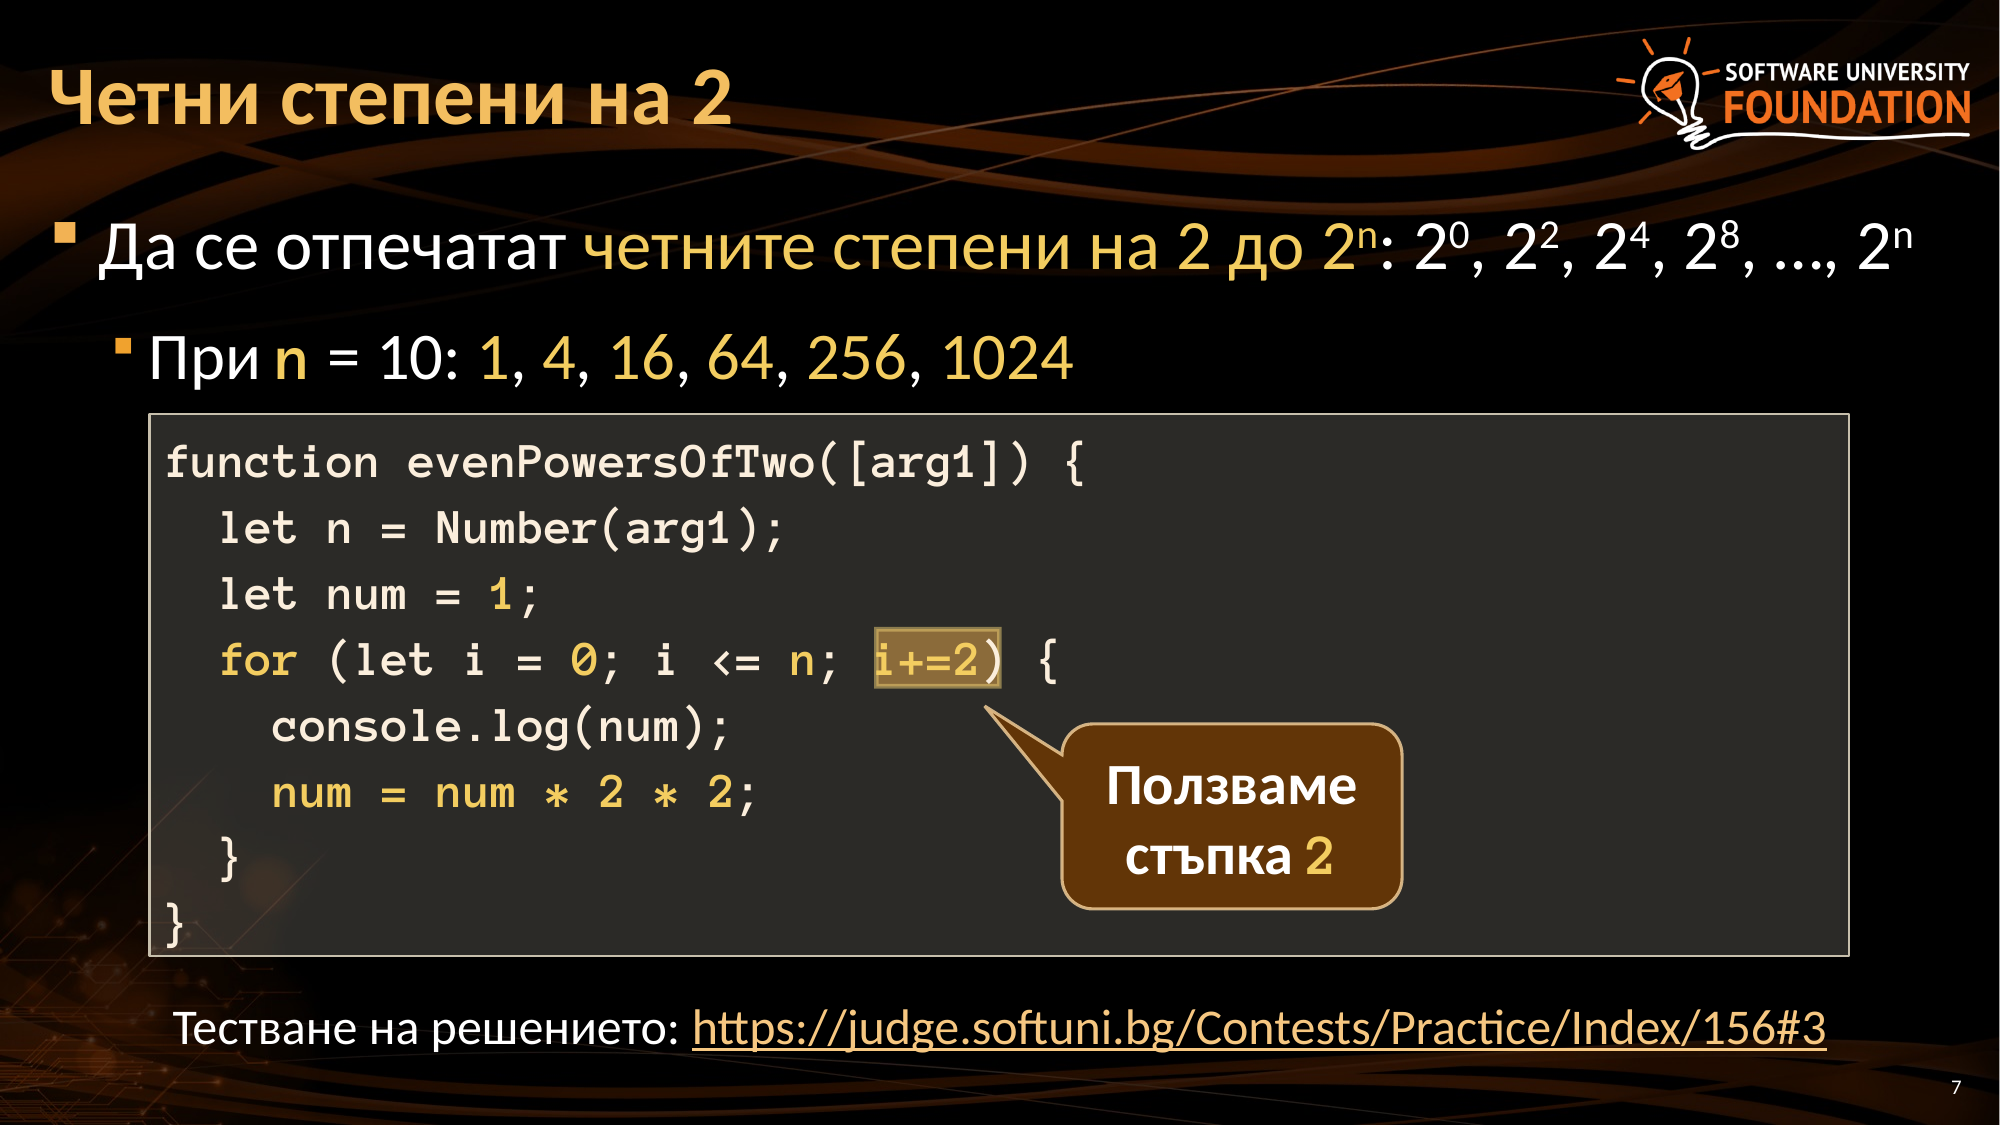

# Четни степени на 2
Да се отпечатат четните степени на 2 до 2n: 20, 22, 24, 28, …, 2n
При n = 10: 1, 4, 16, 64, 256, 1024

function evenPowersOfTwo([arg1]) {
  let n = Number(arg1);
  let num = 1;
  for (let i = 0; i <= n; i+=2) {
    console.log(num);
    num = num * 2 * 2;
  }
}

Ползваме стъпка 2
Тестване на решението: https://judge.softuni.bg/Contests/Practice/Index/156#3
7